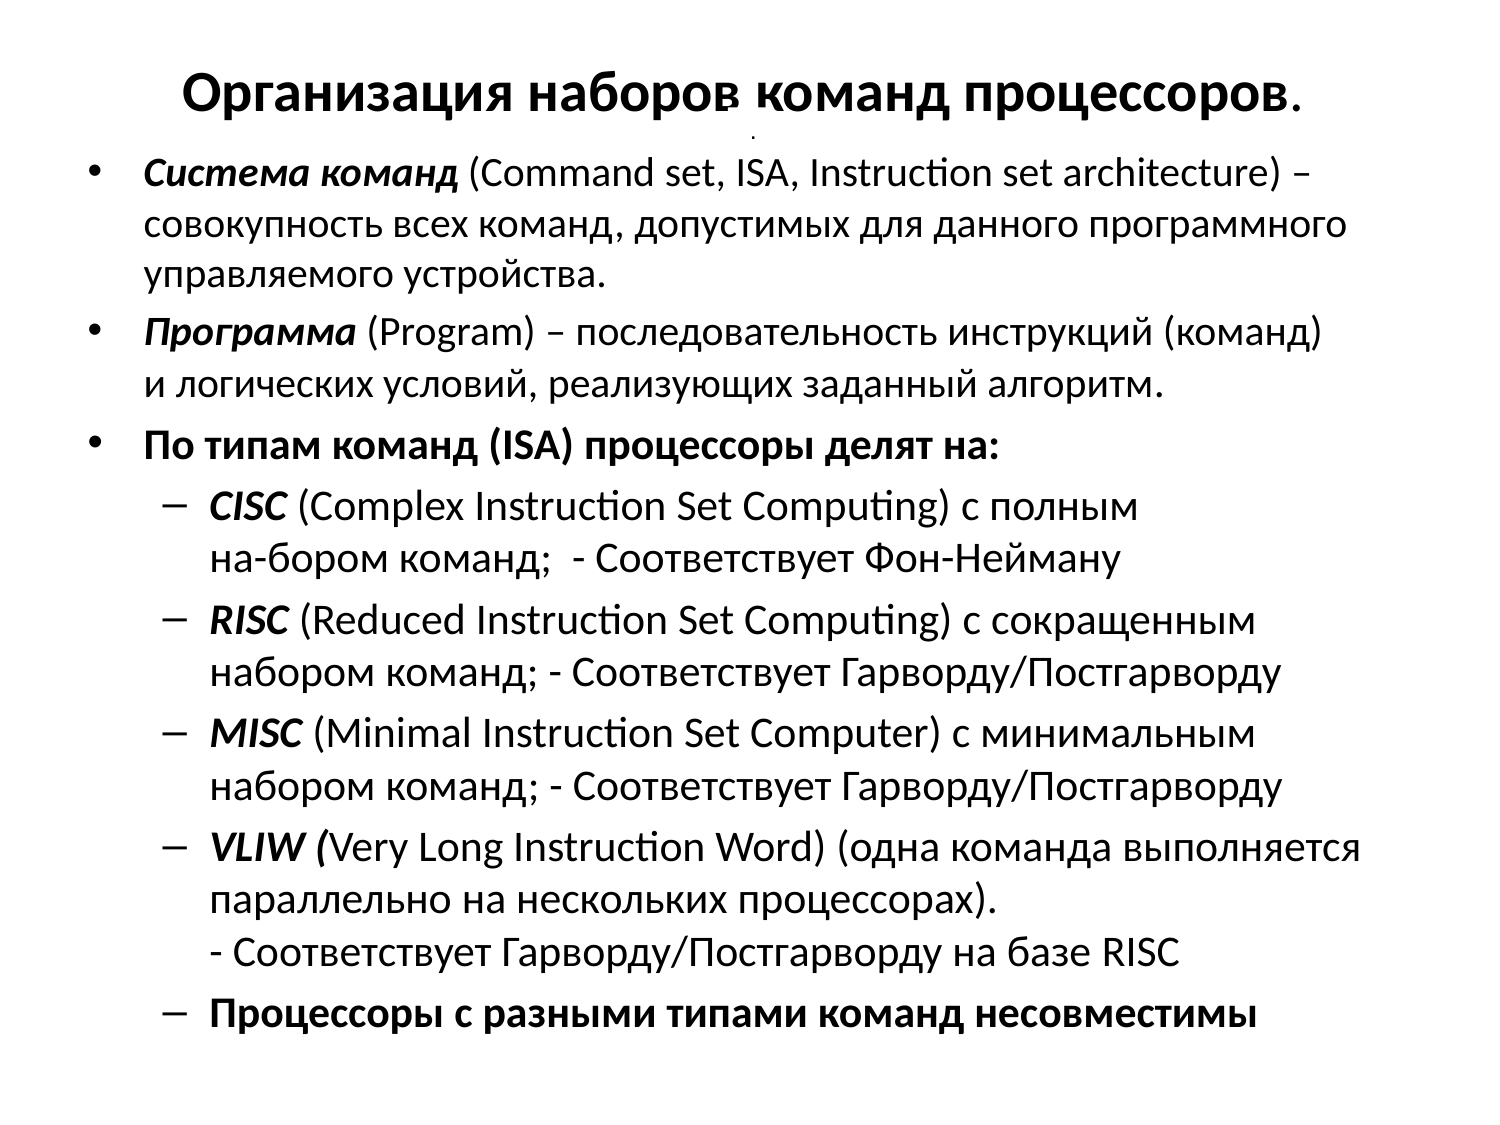

# Организация наборов команд процессоров.
 .
Система команд (Command set, ISA, Instruction set architecture) – совокупность всех команд, допустимых для данного программного управляемого устройства.
Программа (Program) – последовательность инструкций (команд)
и логических условий, реализующих заданный алгоритм.
По типам команд (ISA) процессоры делят на:
CISC (Complex Instruction Set Computing) с полным
на-бором команд;  - Соответствует Фон-Нейману
RISC (Reduced Instruction Set Computing) с сокращенным
набором команд; - Соответствует Гарворду/Постгарворду
MISC (Minimal Instruction Set Computer) с минимальным
набором команд; - Соответствует Гарворду/Постгарворду
VLIW (Very Long Instruction Word) (одна команда выполняется параллельно на нескольких процессорах).
- Соответствует Гарворду/Постгарворду на базе RISC
Процессоры с разными типами команд несовместимы